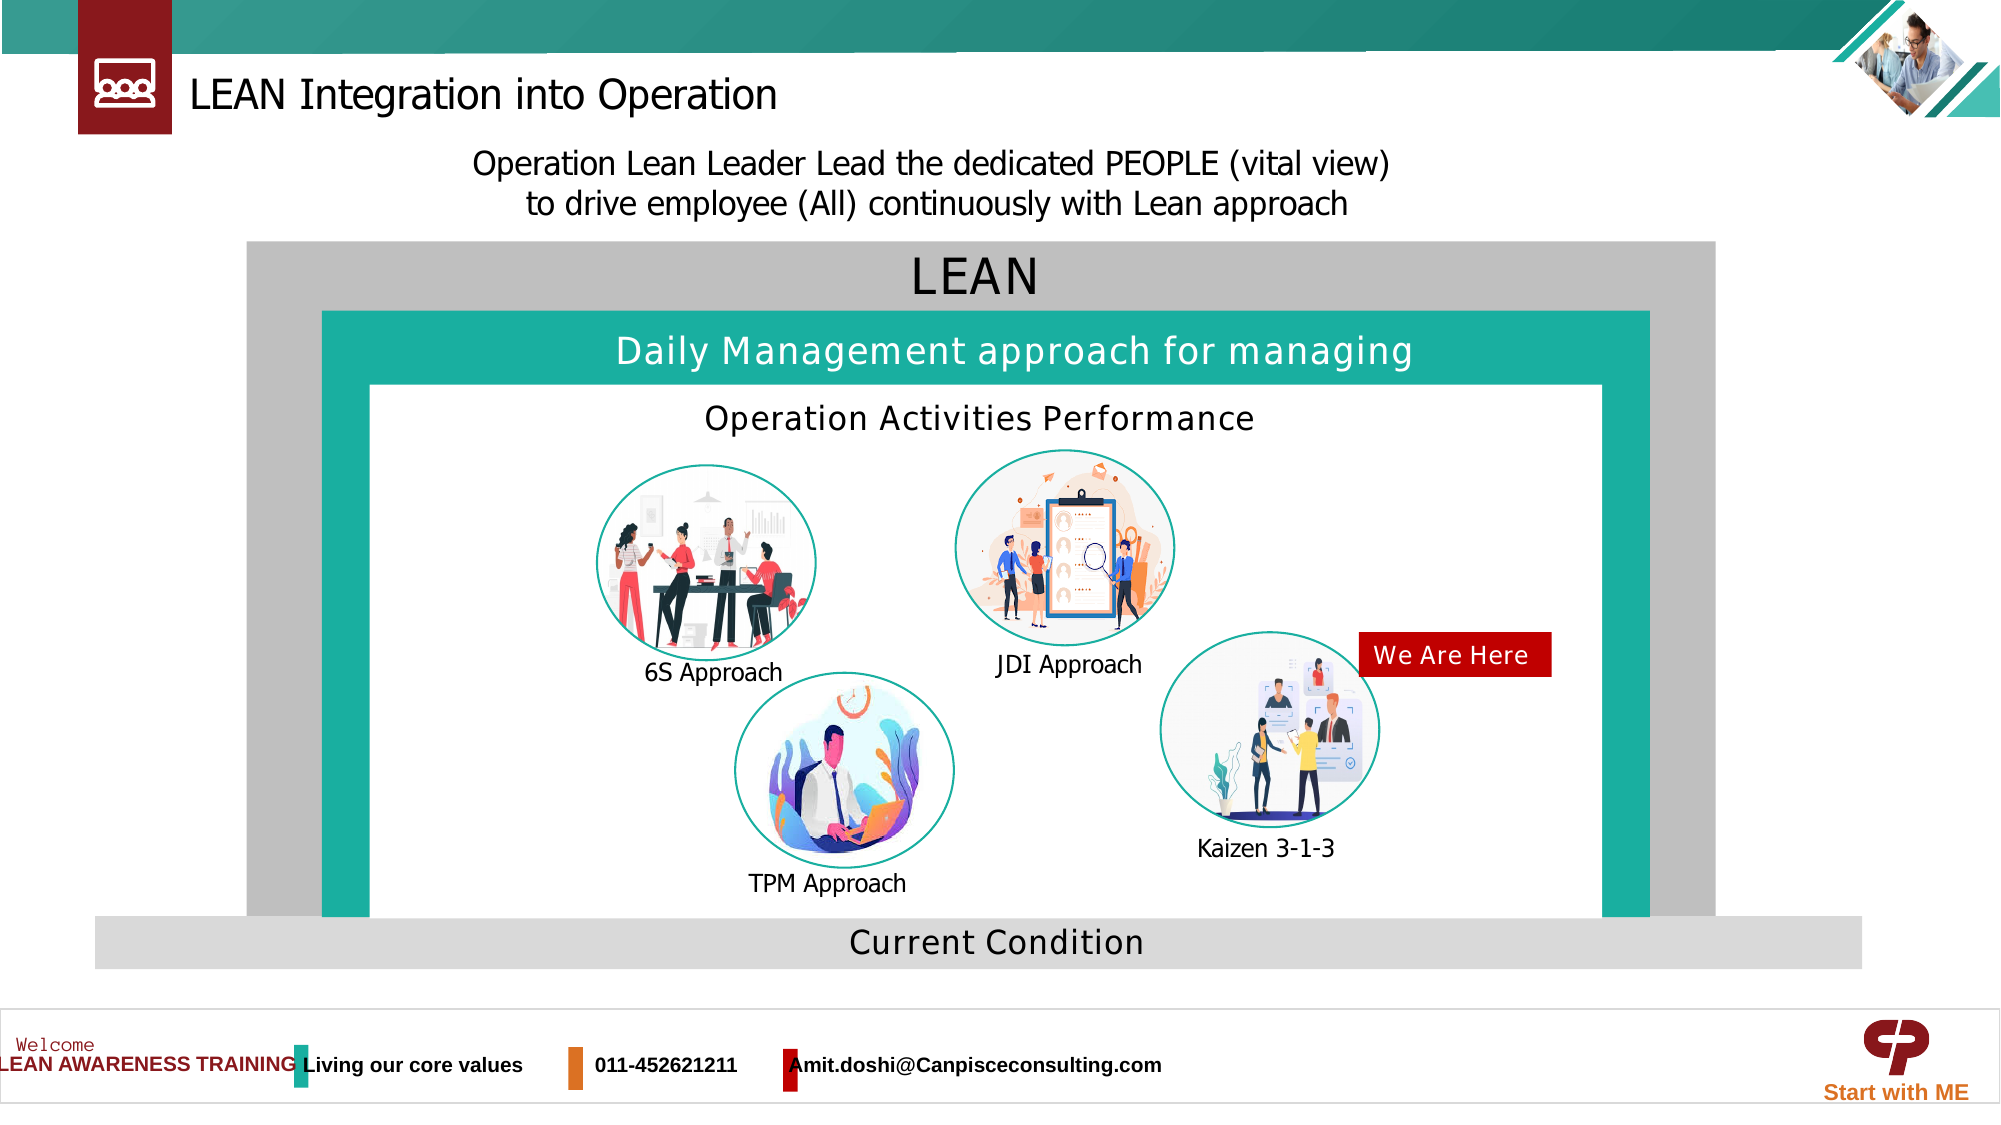

LEAN Integration into Operation
Operation Lean Leader Lead the dedicated PEOPLE (vital view)
 to drive employee (All) continuously with Lean approach
LEAN

Daily Management approach for managing

Operation Activities Performance
We Are Here
JDI Approach
6S Approach
Kaizen 3-1-3
TPM Approach
Current Condition